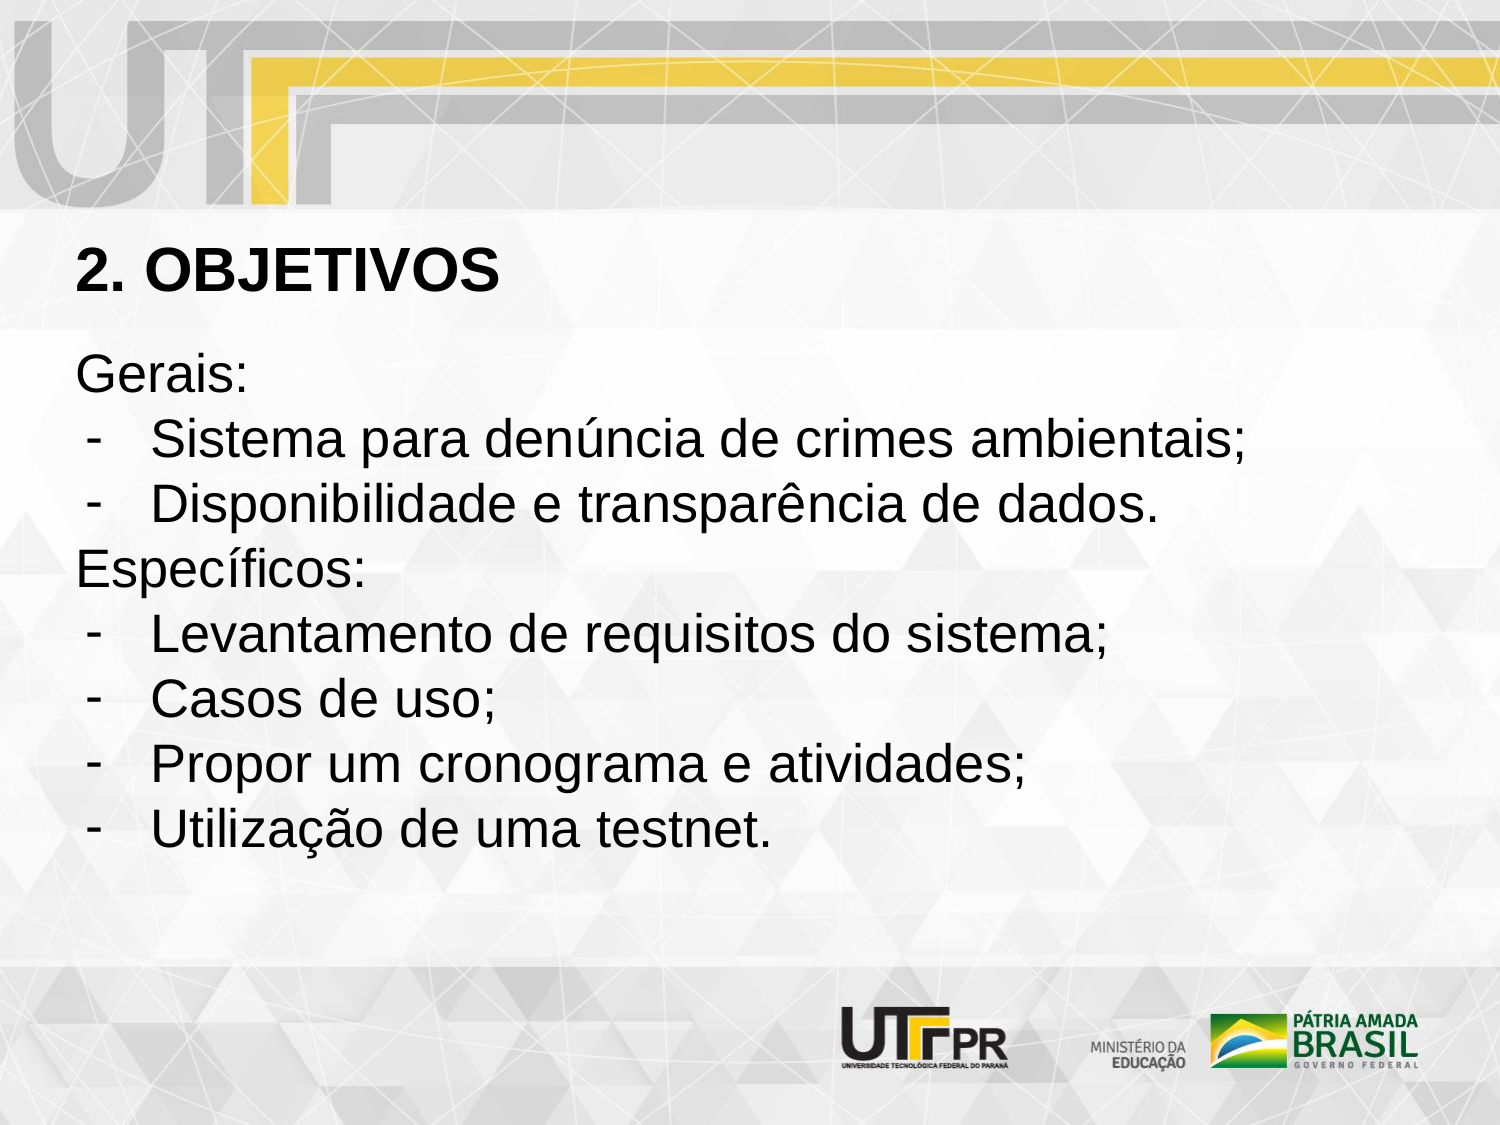

# 2. OBJETIVOS
Gerais:
Sistema para denúncia de crimes ambientais;
Disponibilidade e transparência de dados.
Específicos:
Levantamento de requisitos do sistema;
Casos de uso;
Propor um cronograma e atividades;
Utilização de uma testnet.